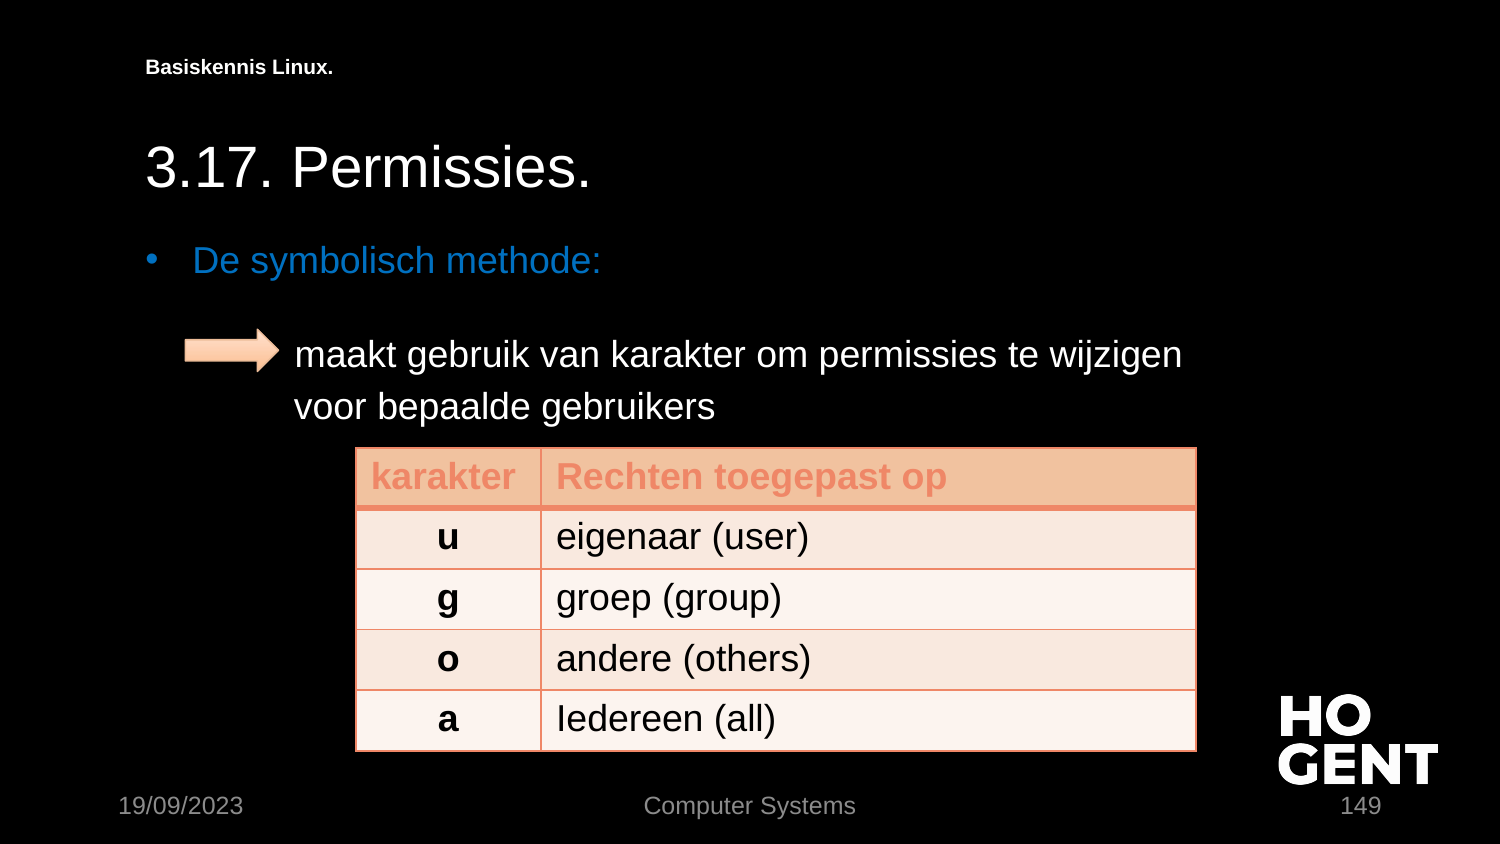

Basiskennis Linux.
# 3.17. Permissies.
De symbolisch methode:

         maakt gebruik van karakter om permissies te wijzigen
       voor bepaalde gebruikers

| karakter | Rechten toegepast op |
| --- | --- |
| u | eigenaar (user) |
| g | groep (group) |
| o | andere (others) |
| a | Iedereen (all) |
19/09/2023
Computer Systems
149